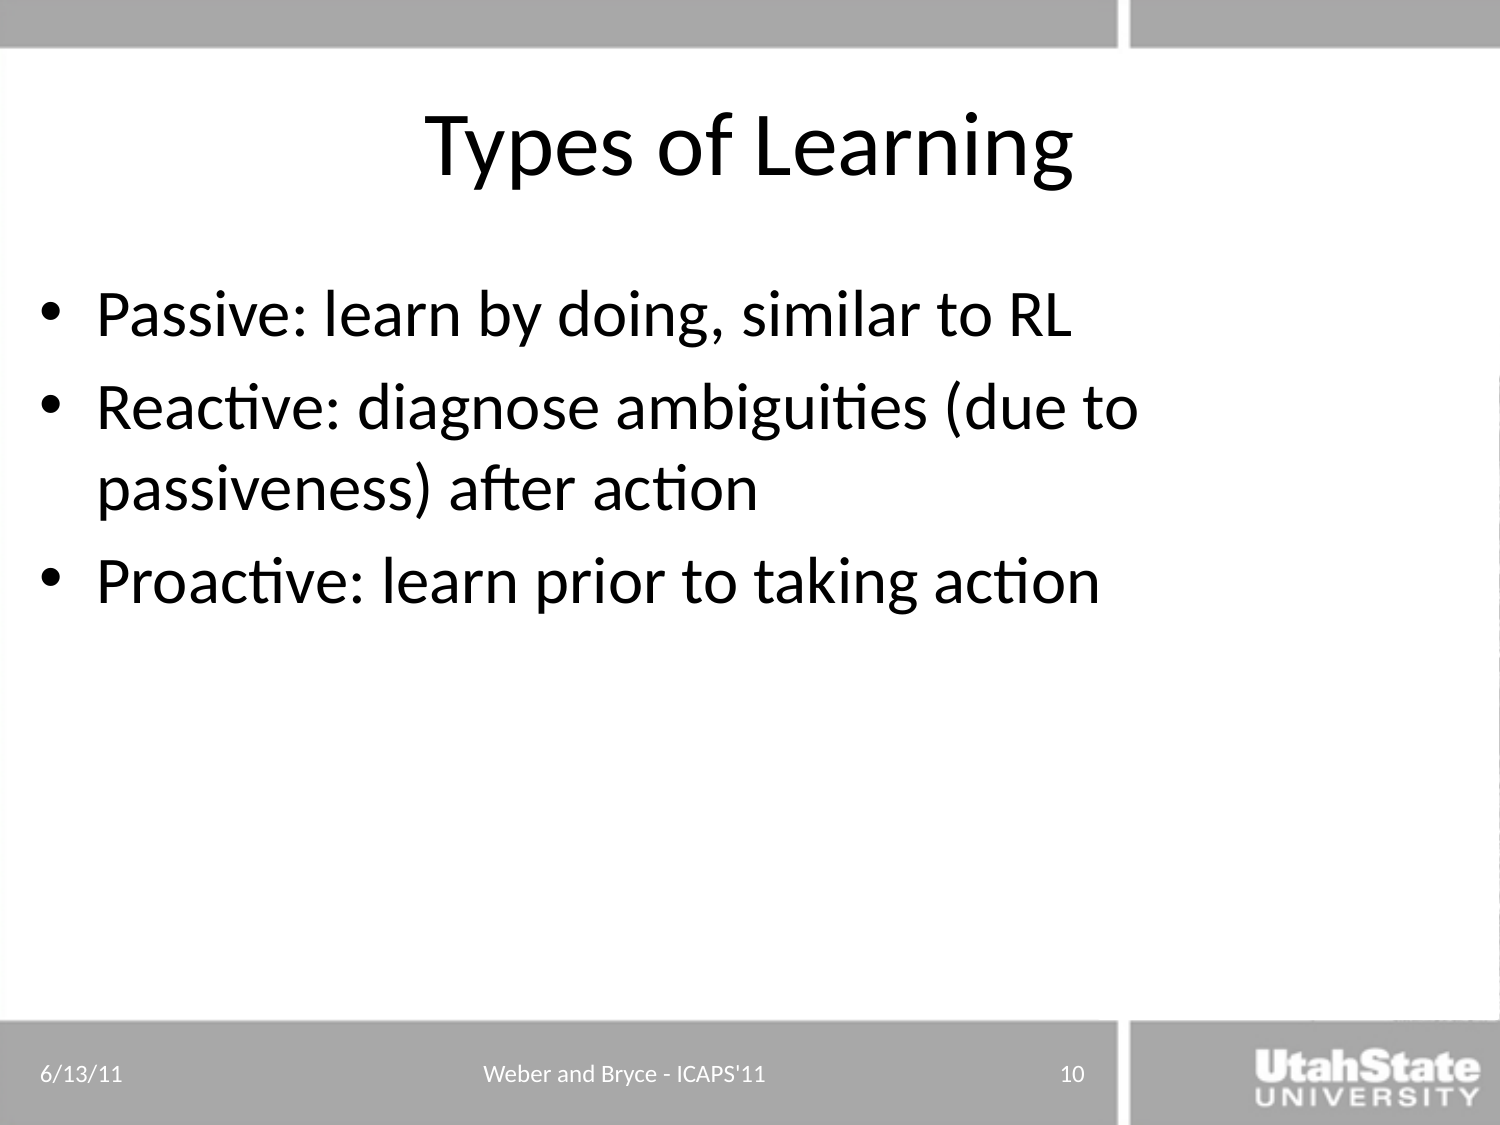

# Types of Learning
Passive: learn by doing, similar to RL
Reactive: diagnose ambiguities (due to passiveness) after action
Proactive: learn prior to taking action
6/13/11
Weber and Bryce - ICAPS'11
10